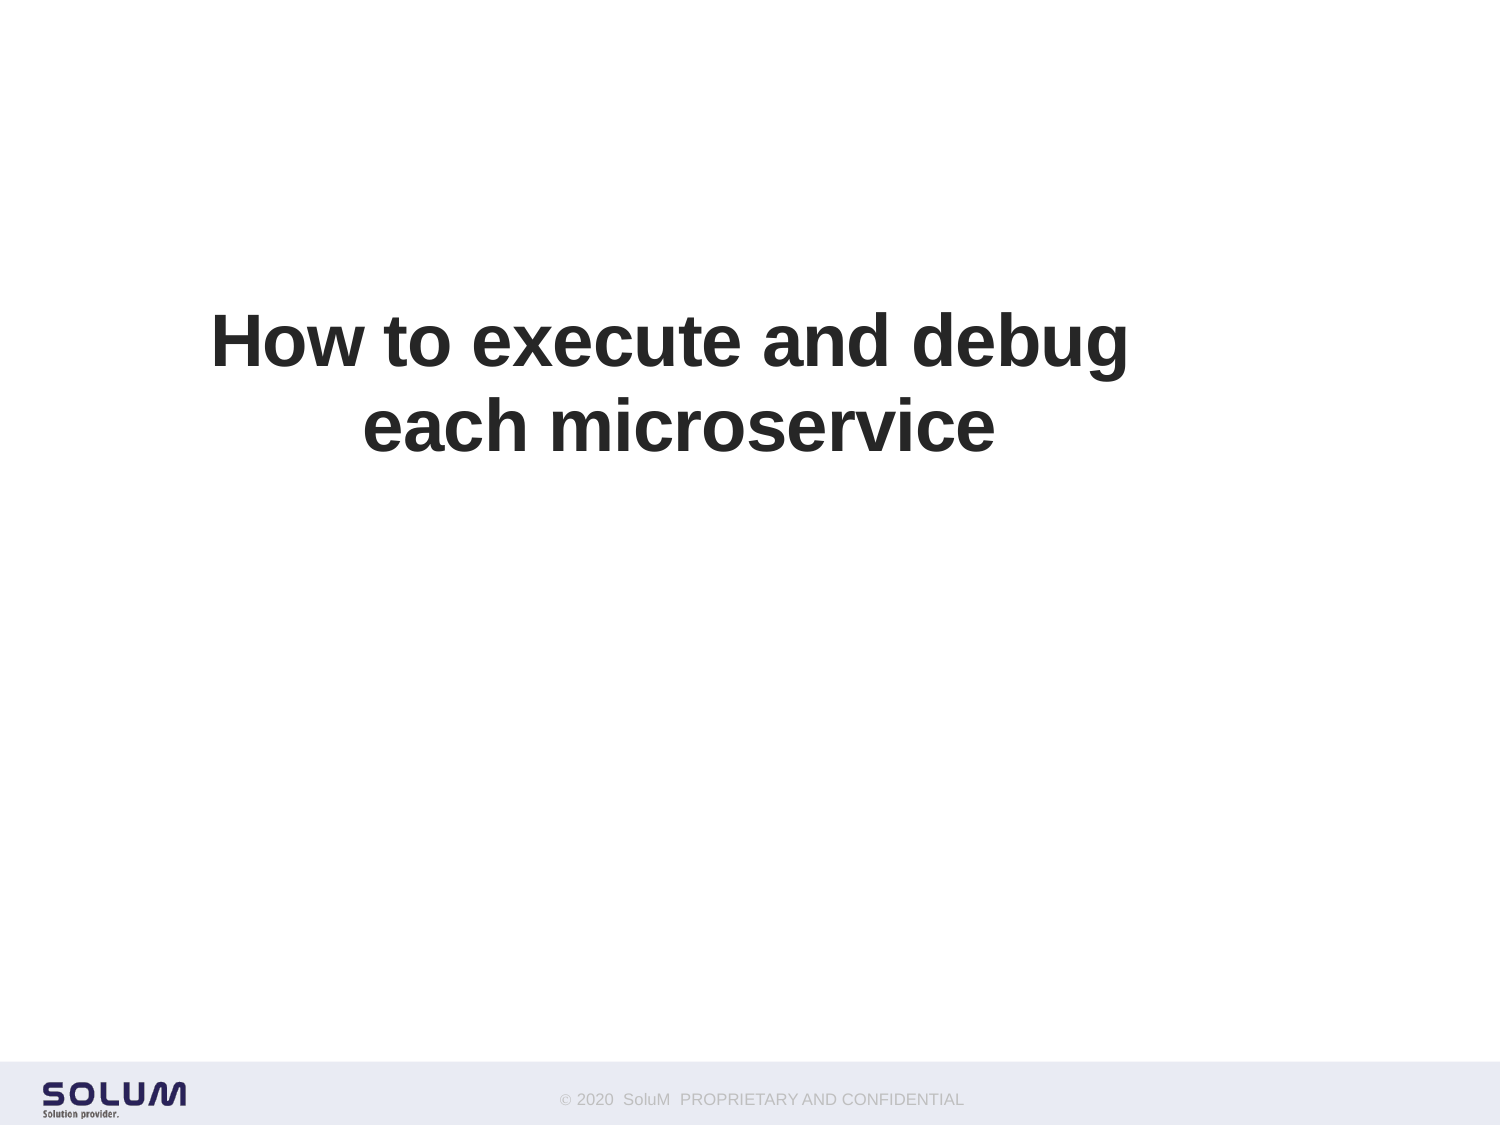

# How to execute and debug each microservice